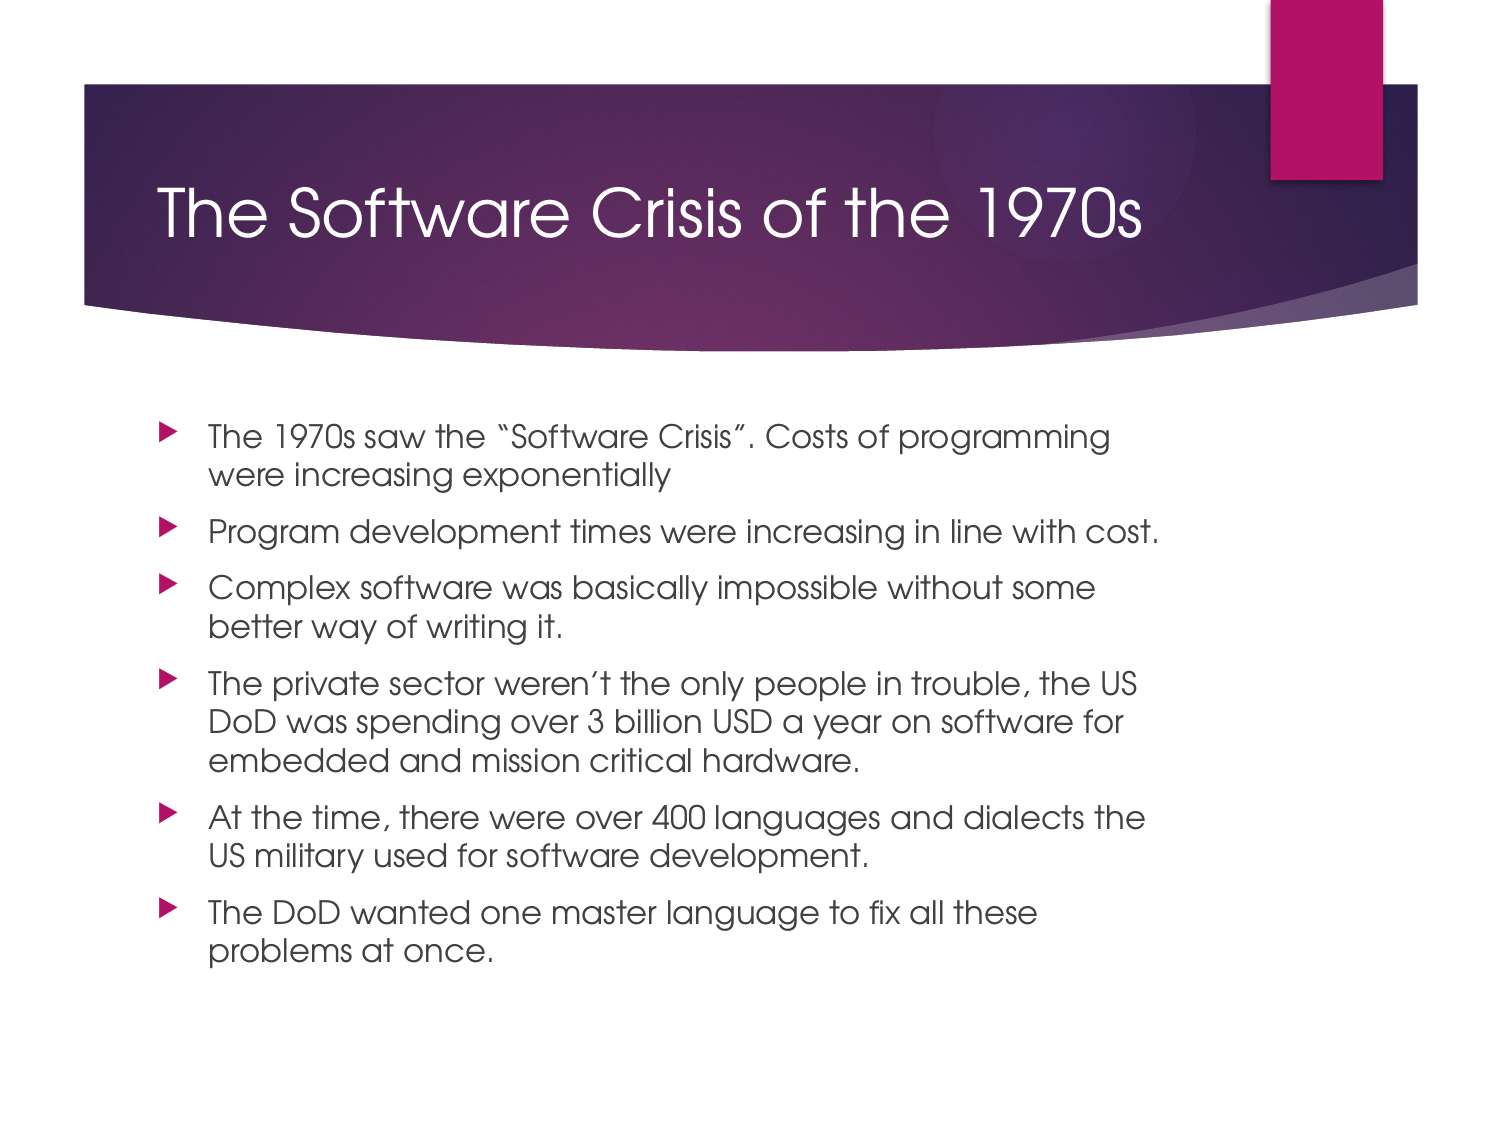

# The Software Crisis of the 1970s
The 1970s saw the “Software Crisis”. Costs of programming were increasing exponentially
Program development times were increasing in line with cost.
Complex software was basically impossible without some better way of writing it.
The private sector weren’t the only people in trouble, the US DoD was spending over 3 billion USD a year on software for embedded and mission critical hardware.
At the time, there were over 400 languages and dialects the US military used for software development.
The DoD wanted one master language to fix all these problems at once.